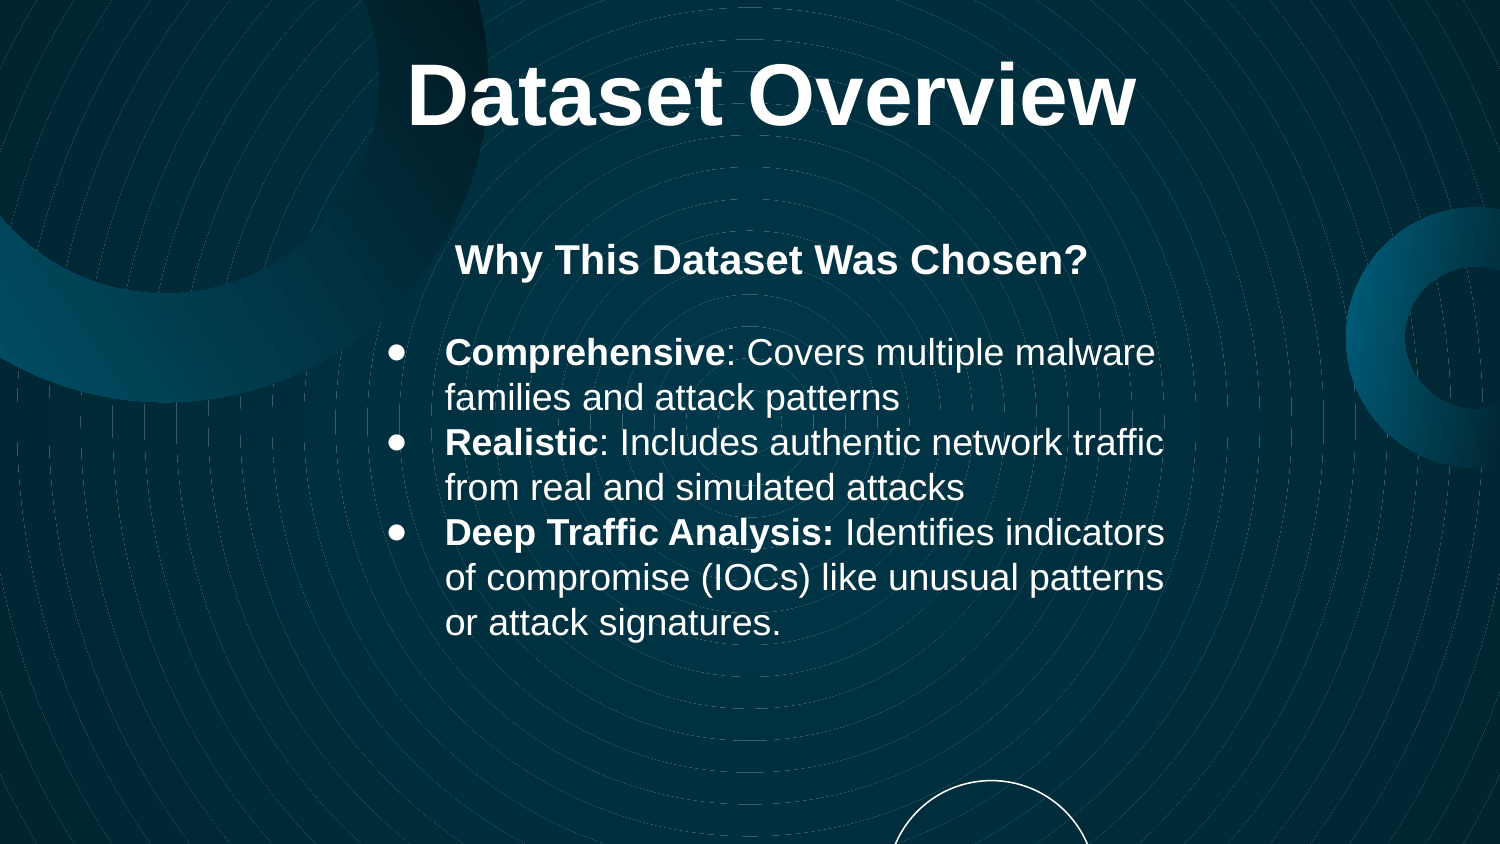

# Dataset Overview
Why This Dataset Was Chosen?

Comprehensive: Covers multiple malware families and attack patterns
Realistic: Includes authentic network traffic from real and simulated attacks
Deep Traffic Analysis: Identifies indicators of compromise (IOCs) like unusual patterns or attack signatures.